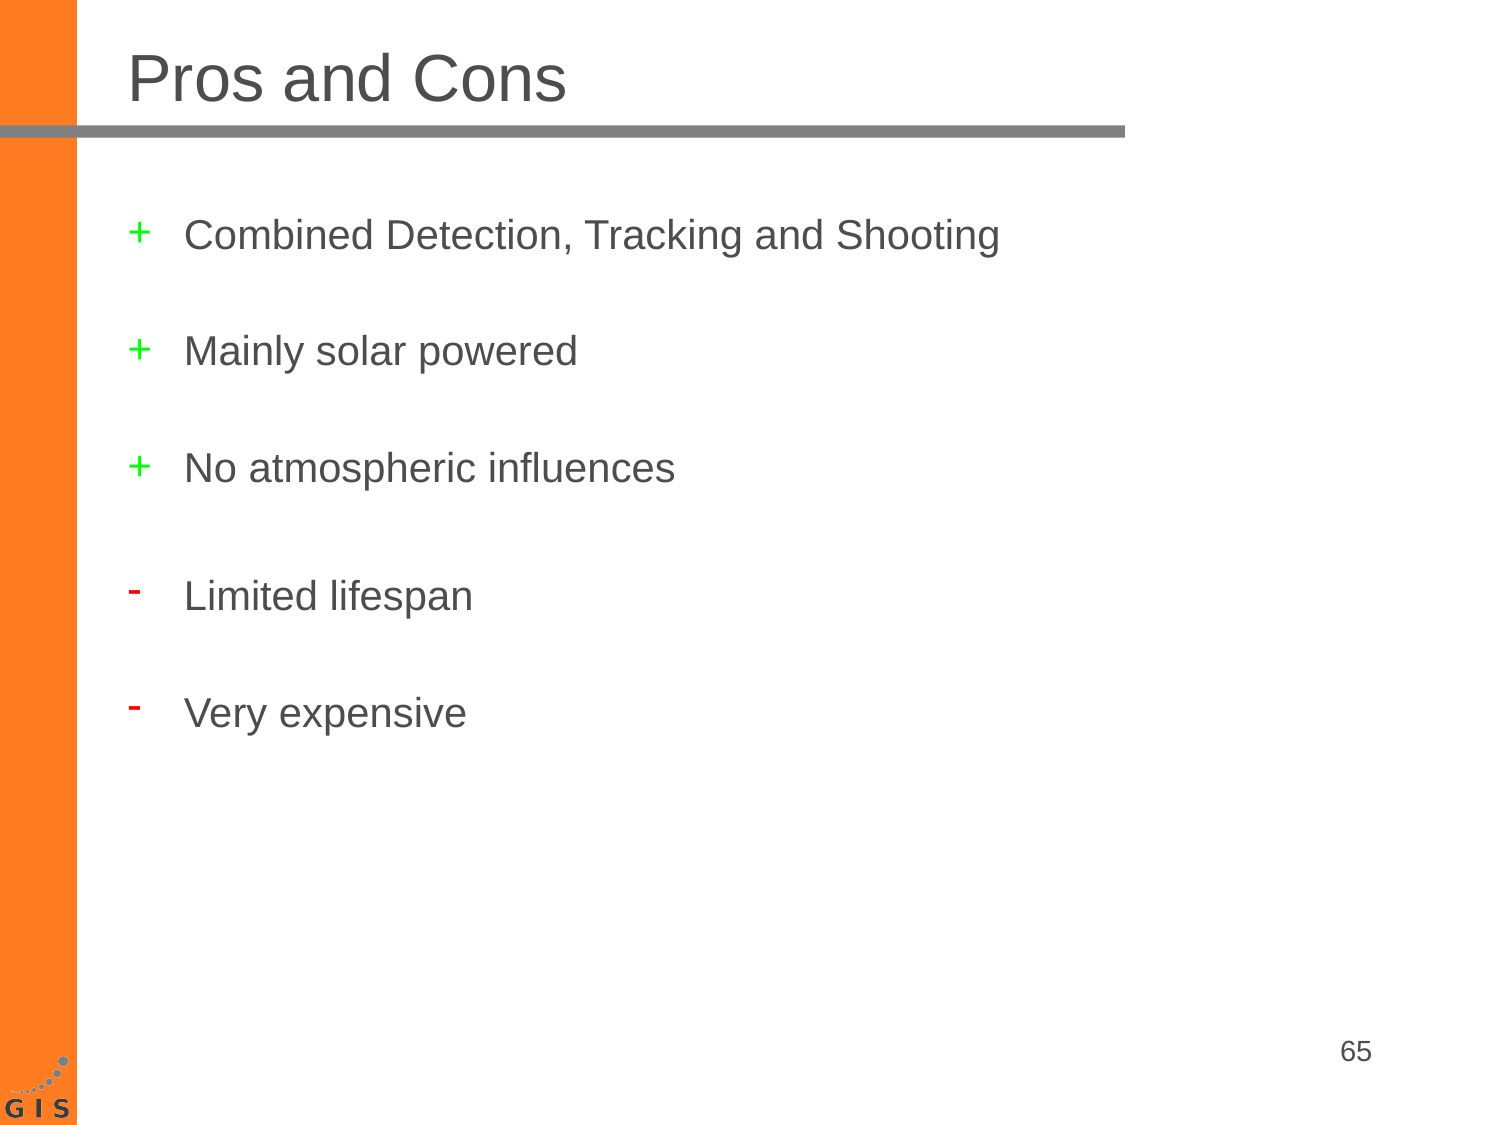

# Pros and Cons
Combined Detection, Tracking and Shooting

Mainly solar powered

No atmospheric influences

Limited lifespan

Very expensive
65